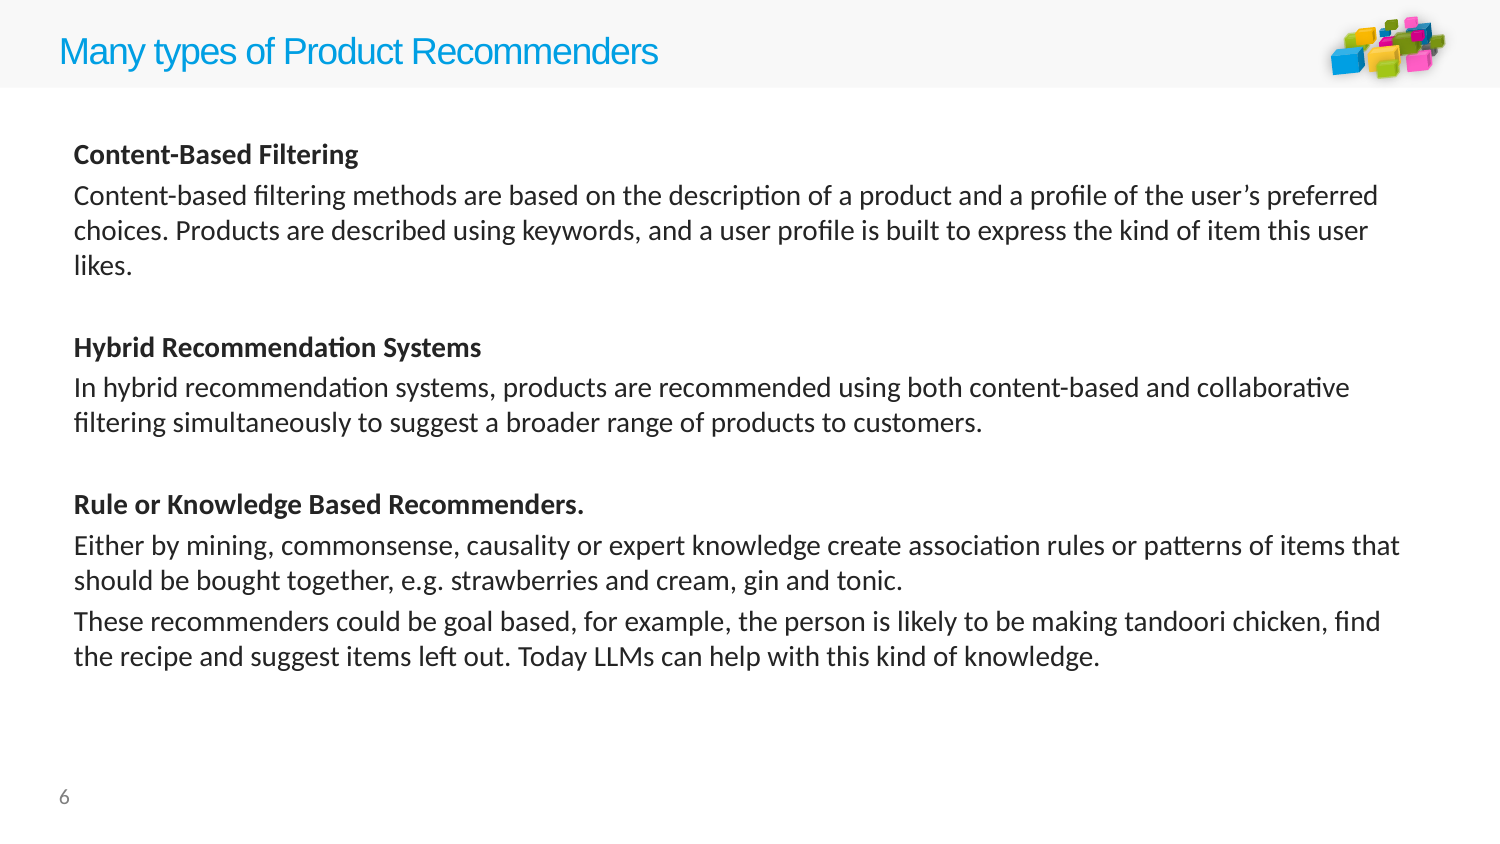

# Many types of Product Recommenders
Content-Based Filtering
Content-based filtering methods are based on the description of a product and a profile of the user’s preferred choices. Products are described using keywords, and a user profile is built to express the kind of item this user likes.

Hybrid Recommendation Systems
In hybrid recommendation systems, products are recommended using both content-based and collaborative filtering simultaneously to suggest a broader range of products to customers.

Rule or Knowledge Based Recommenders.
Either by mining, commonsense, causality or expert knowledge create association rules or patterns of items that should be bought together, e.g. strawberries and cream, gin and tonic.
These recommenders could be goal based, for example, the person is likely to be making tandoori chicken, find the recipe and suggest items left out. Today LLMs can help with this kind of knowledge.